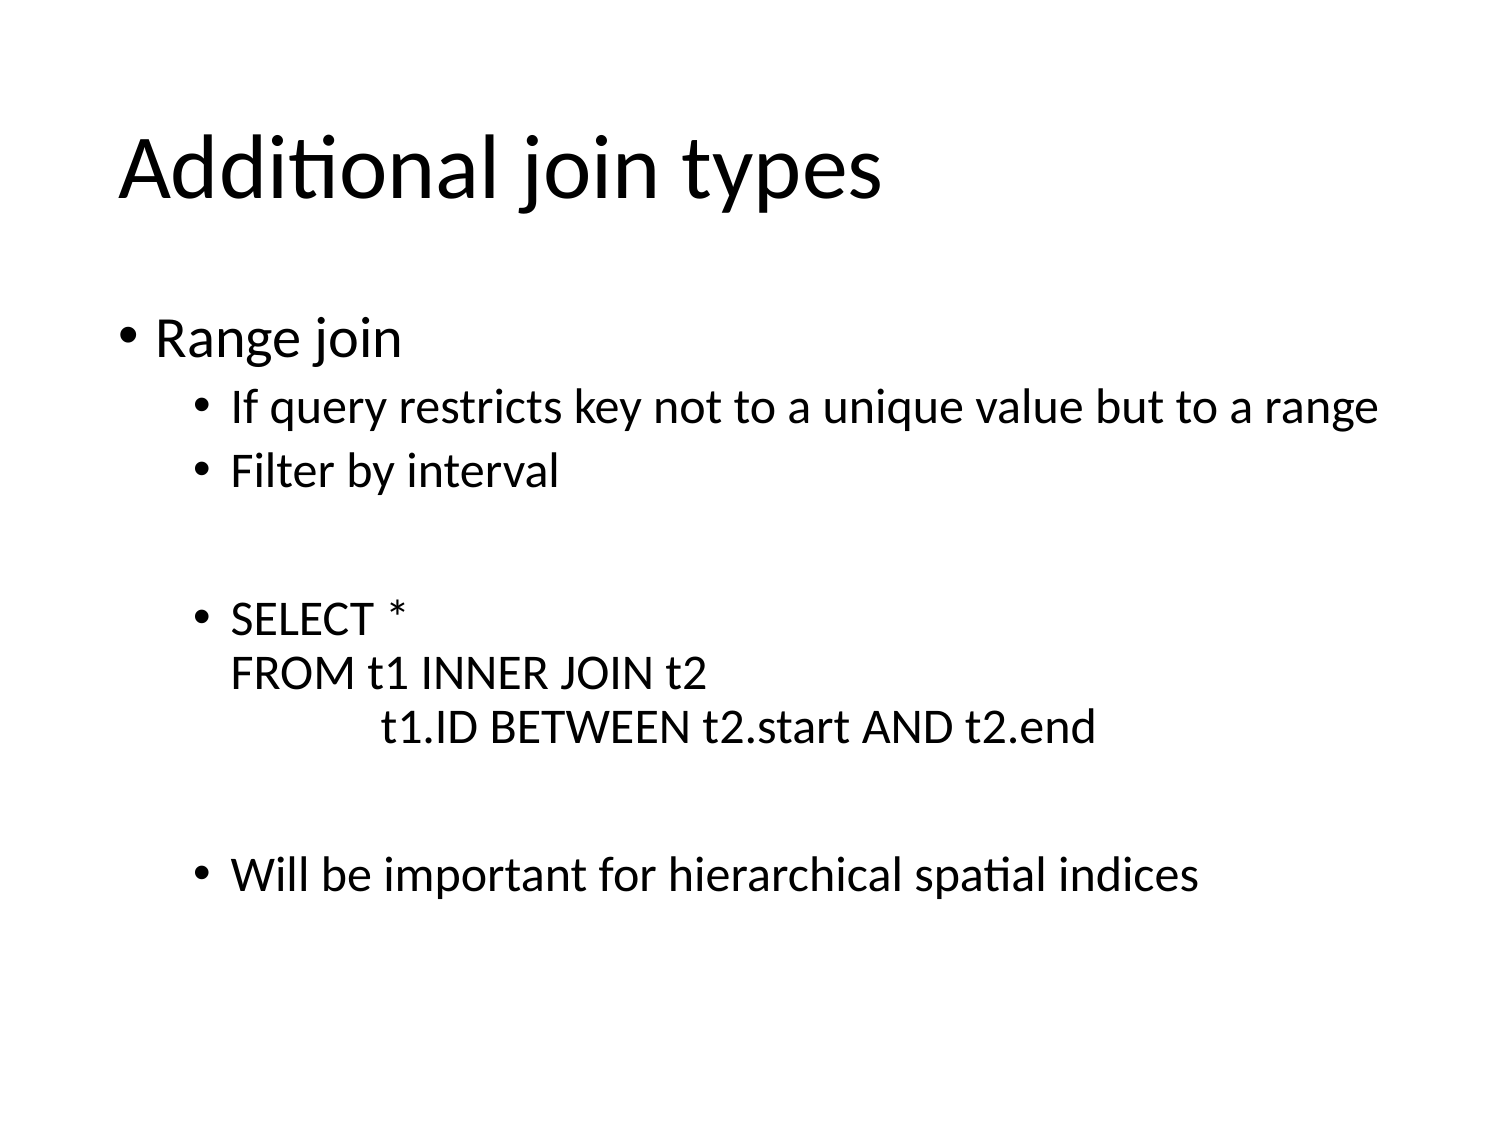

# Additional join types
Range join
If query restricts key not to a unique value but to a range
Filter by interval

SELECT *
FROM t1 INNER JOIN t2
	t1.ID BETWEEN t2.start AND t2.end

Will be important for hierarchical spatial indices